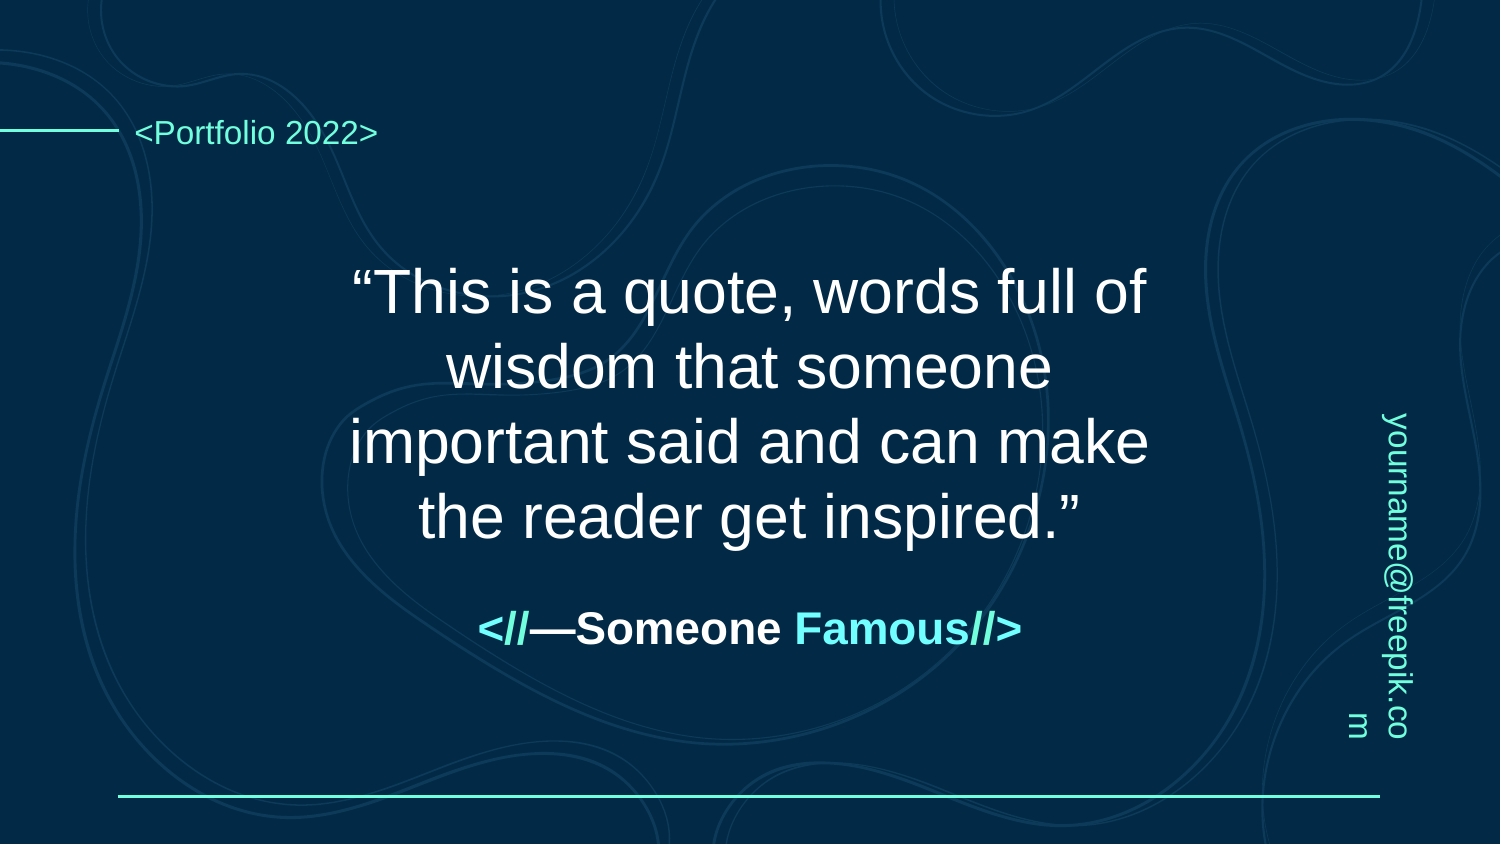

<Portfolio 2022>
“This is a quote, words full of wisdom that someone important said and can make the reader get inspired.”
yourname@freepik.com
<//—Someone Famous//>